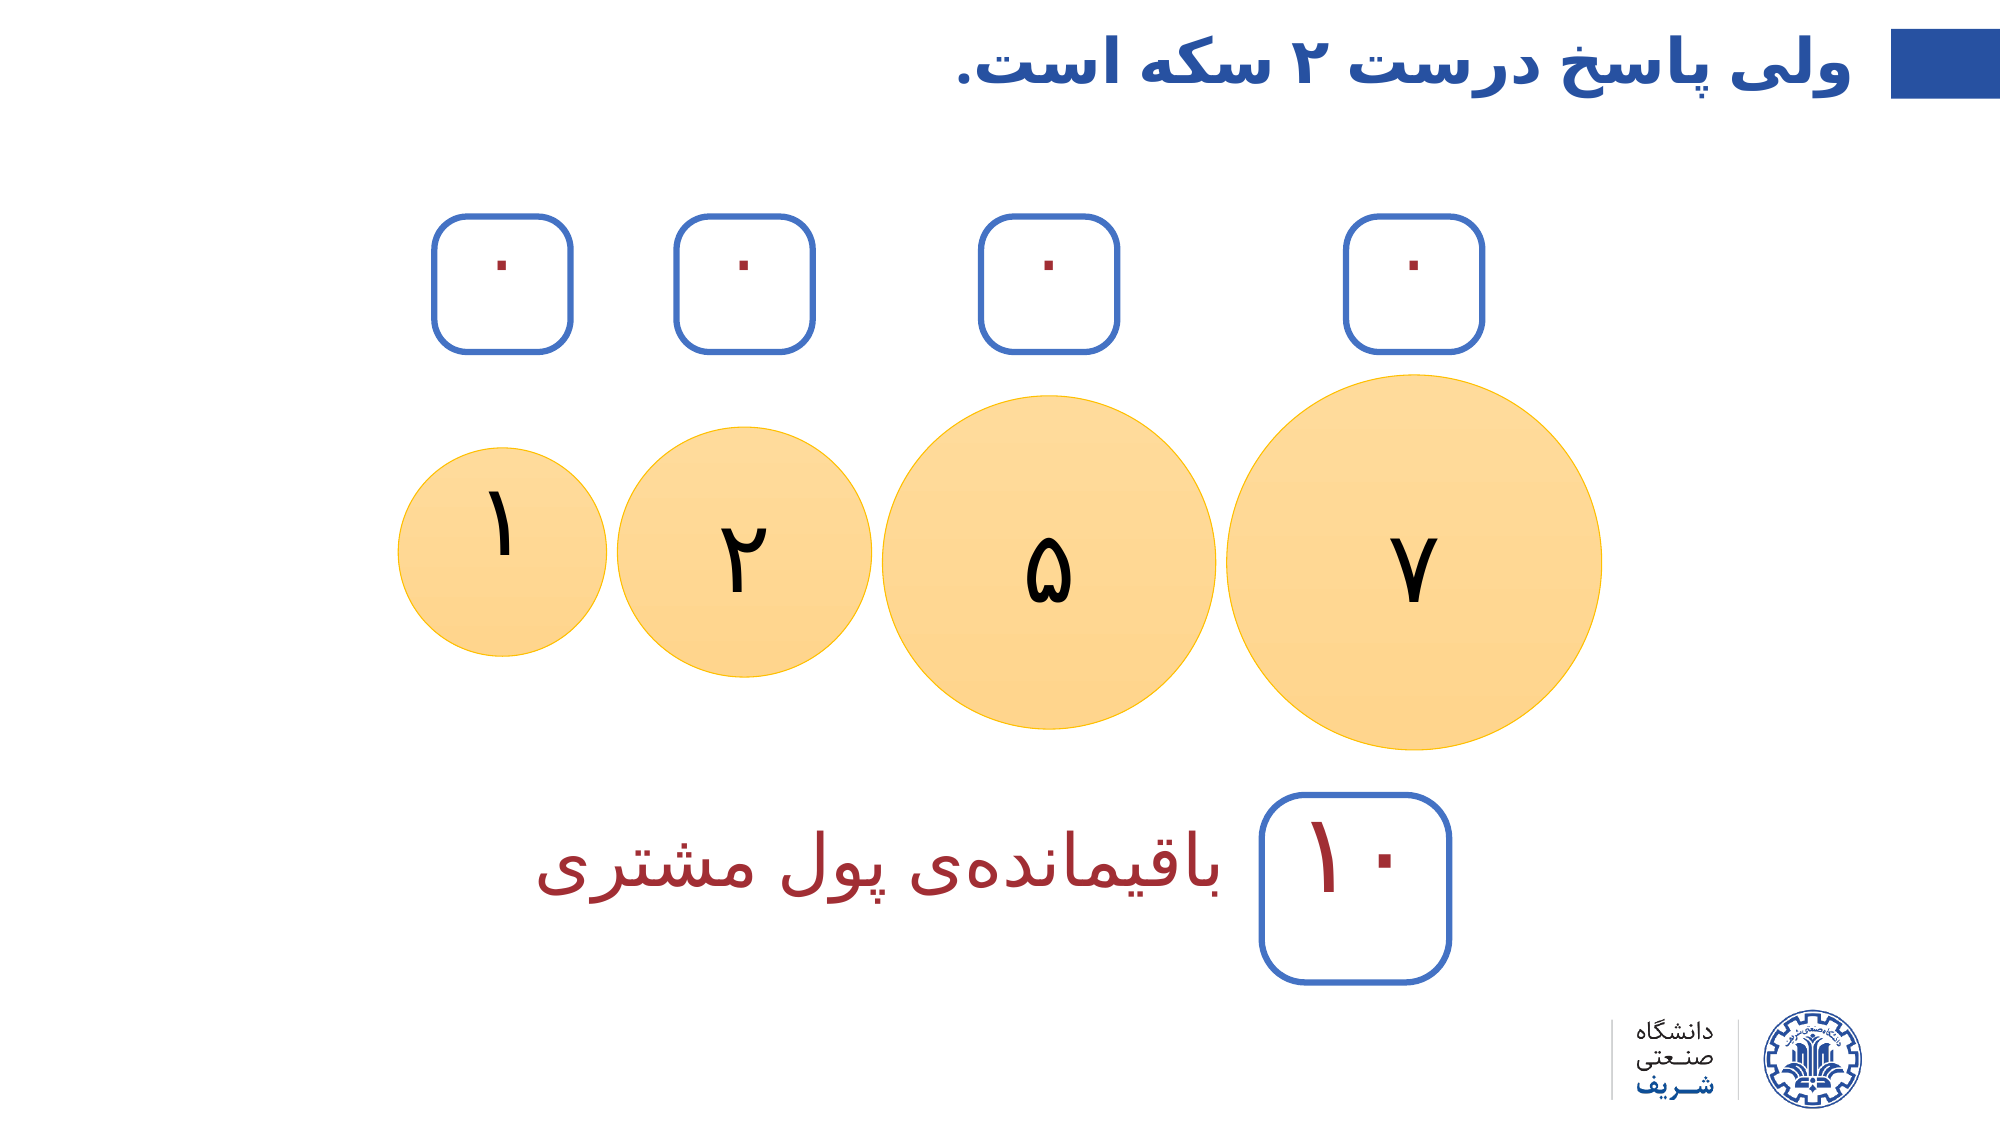

ولی پاسخ درست ۲ سکه است.
۰
۰
۰
۰
۷
۵
۲
۱
۱۰
باقیمانده‌ی پول مشتری